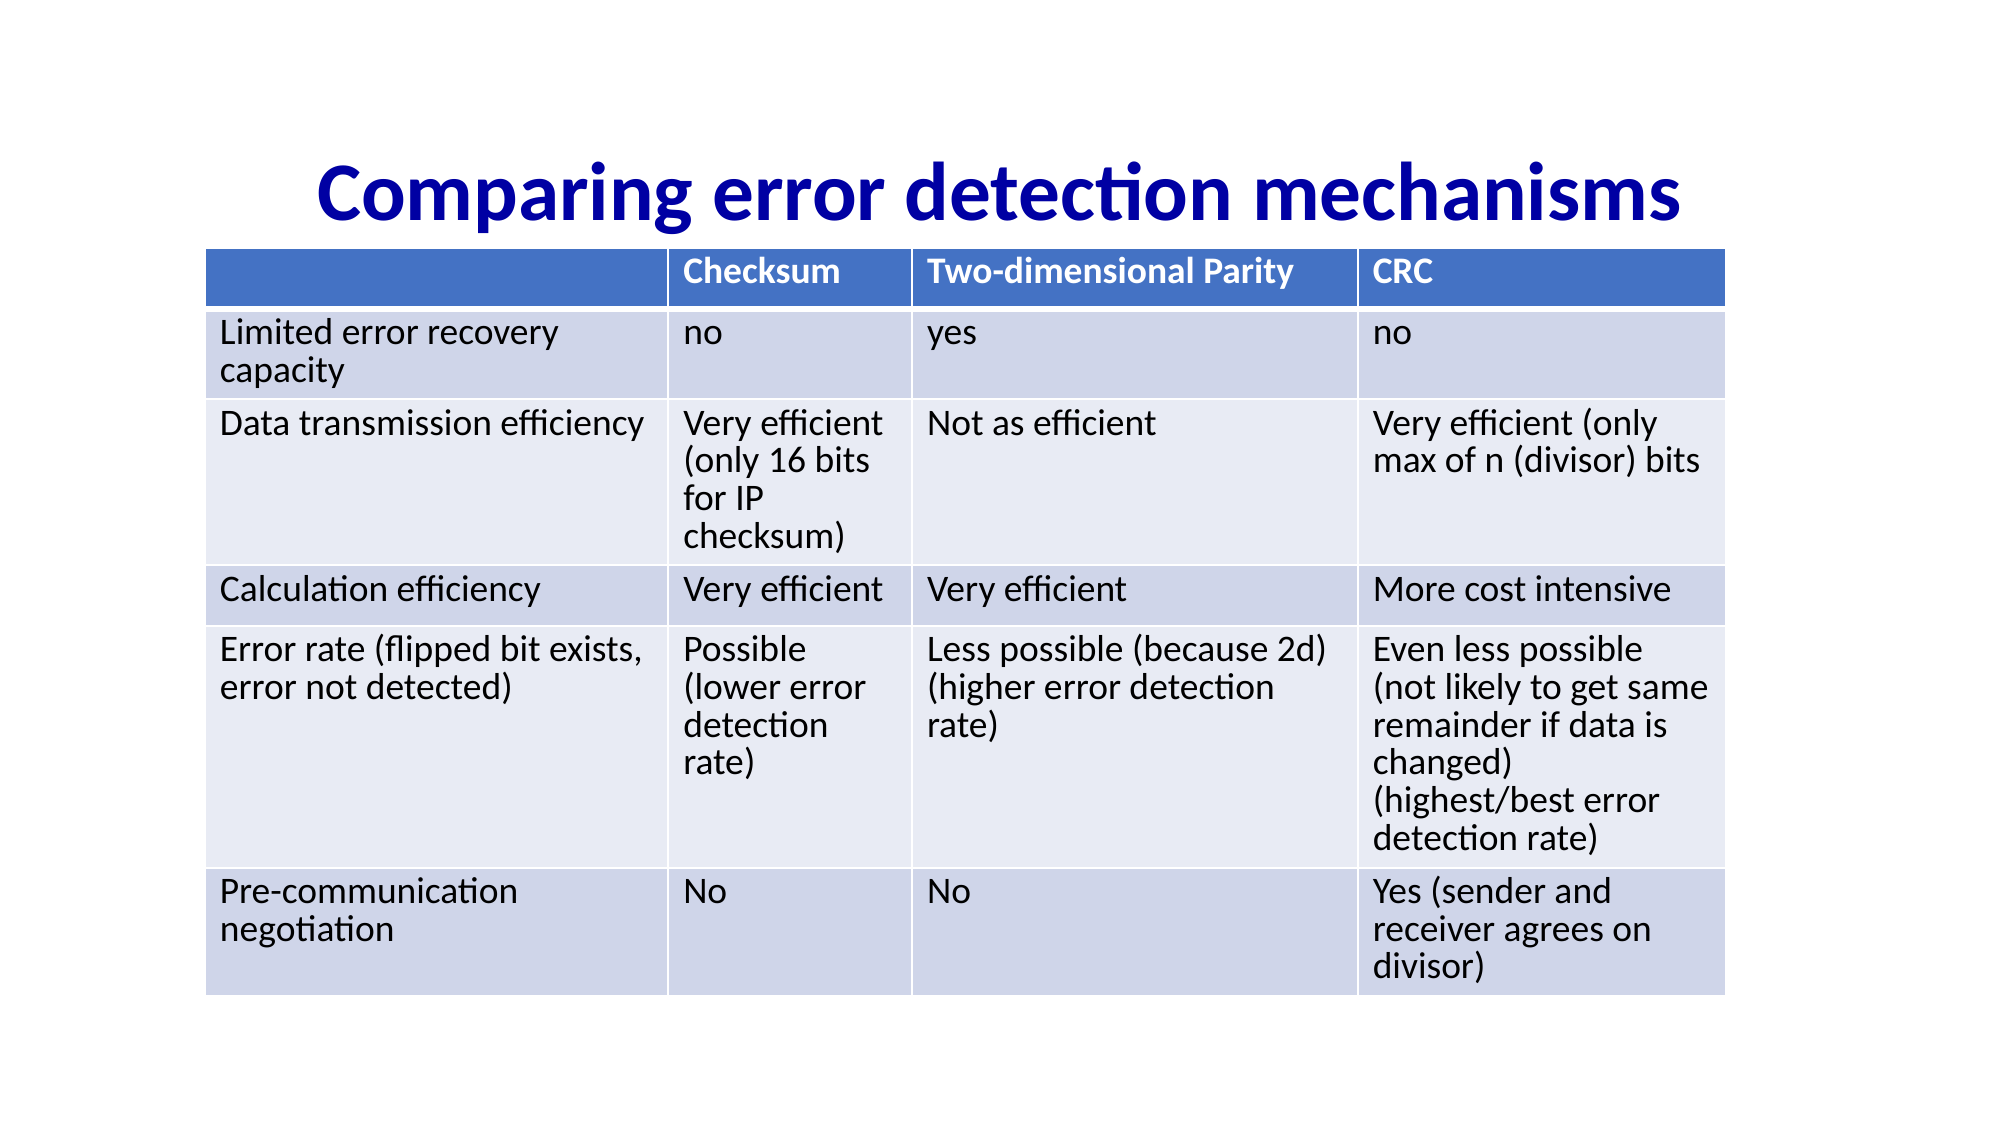

# Comparing error detection mechanisms
|  | Checksum | Two-dimensional Parity | CRC |
| --- | --- | --- | --- |
| Limited error recovery capacity | no | yes | no |
| Data transmission efficiency | Very efficient (only 16 bits for IP checksum) | Not as efficient | Very efficient (only max of n (divisor) bits |
| Calculation efficiency | Very efficient | Very efficient | More cost intensive |
| Error rate (flipped bit exists, error not detected) | Possible (lower error detection rate) | Less possible (because 2d) (higher error detection rate) | Even less possible (not likely to get same remainder if data is changed) (highest/best error detection rate) |
| Pre-communication negotiation | No | No | Yes (sender and receiver agrees on divisor) |